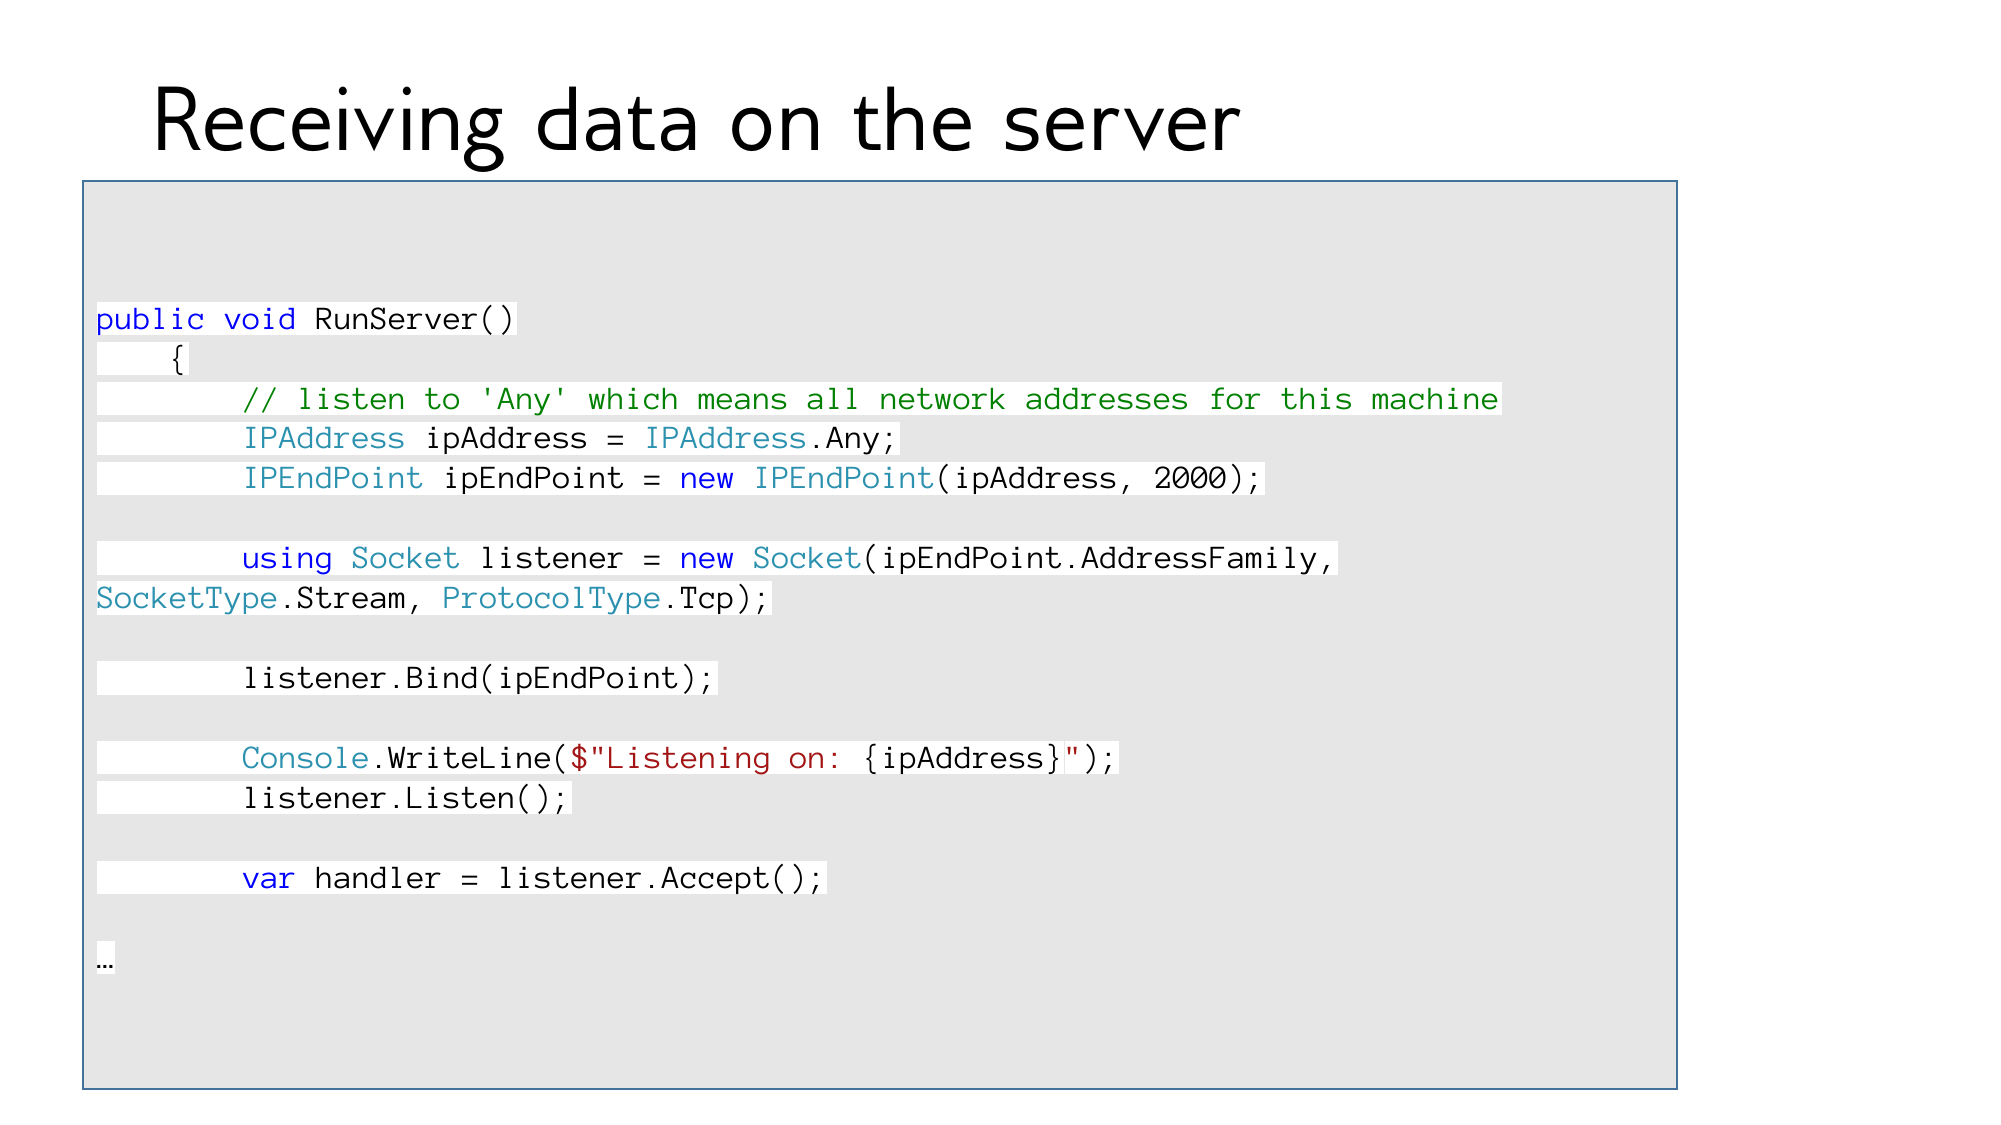

# Receiving data on the server
public void RunServer()
    {
        // listen to 'Any' which means all network addresses for this machine
        IPAddress ipAddress = IPAddress.Any;
        IPEndPoint ipEndPoint = new IPEndPoint(ipAddress, 2000);

        using Socket listener = new Socket(ipEndPoint.AddressFamily, SocketType.Stream, ProtocolType.Tcp);

        listener.Bind(ipEndPoint);

        Console.WriteLine($"Listening on: {ipAddress}");
        listener.Listen();

        var handler = listener.Accept();

…